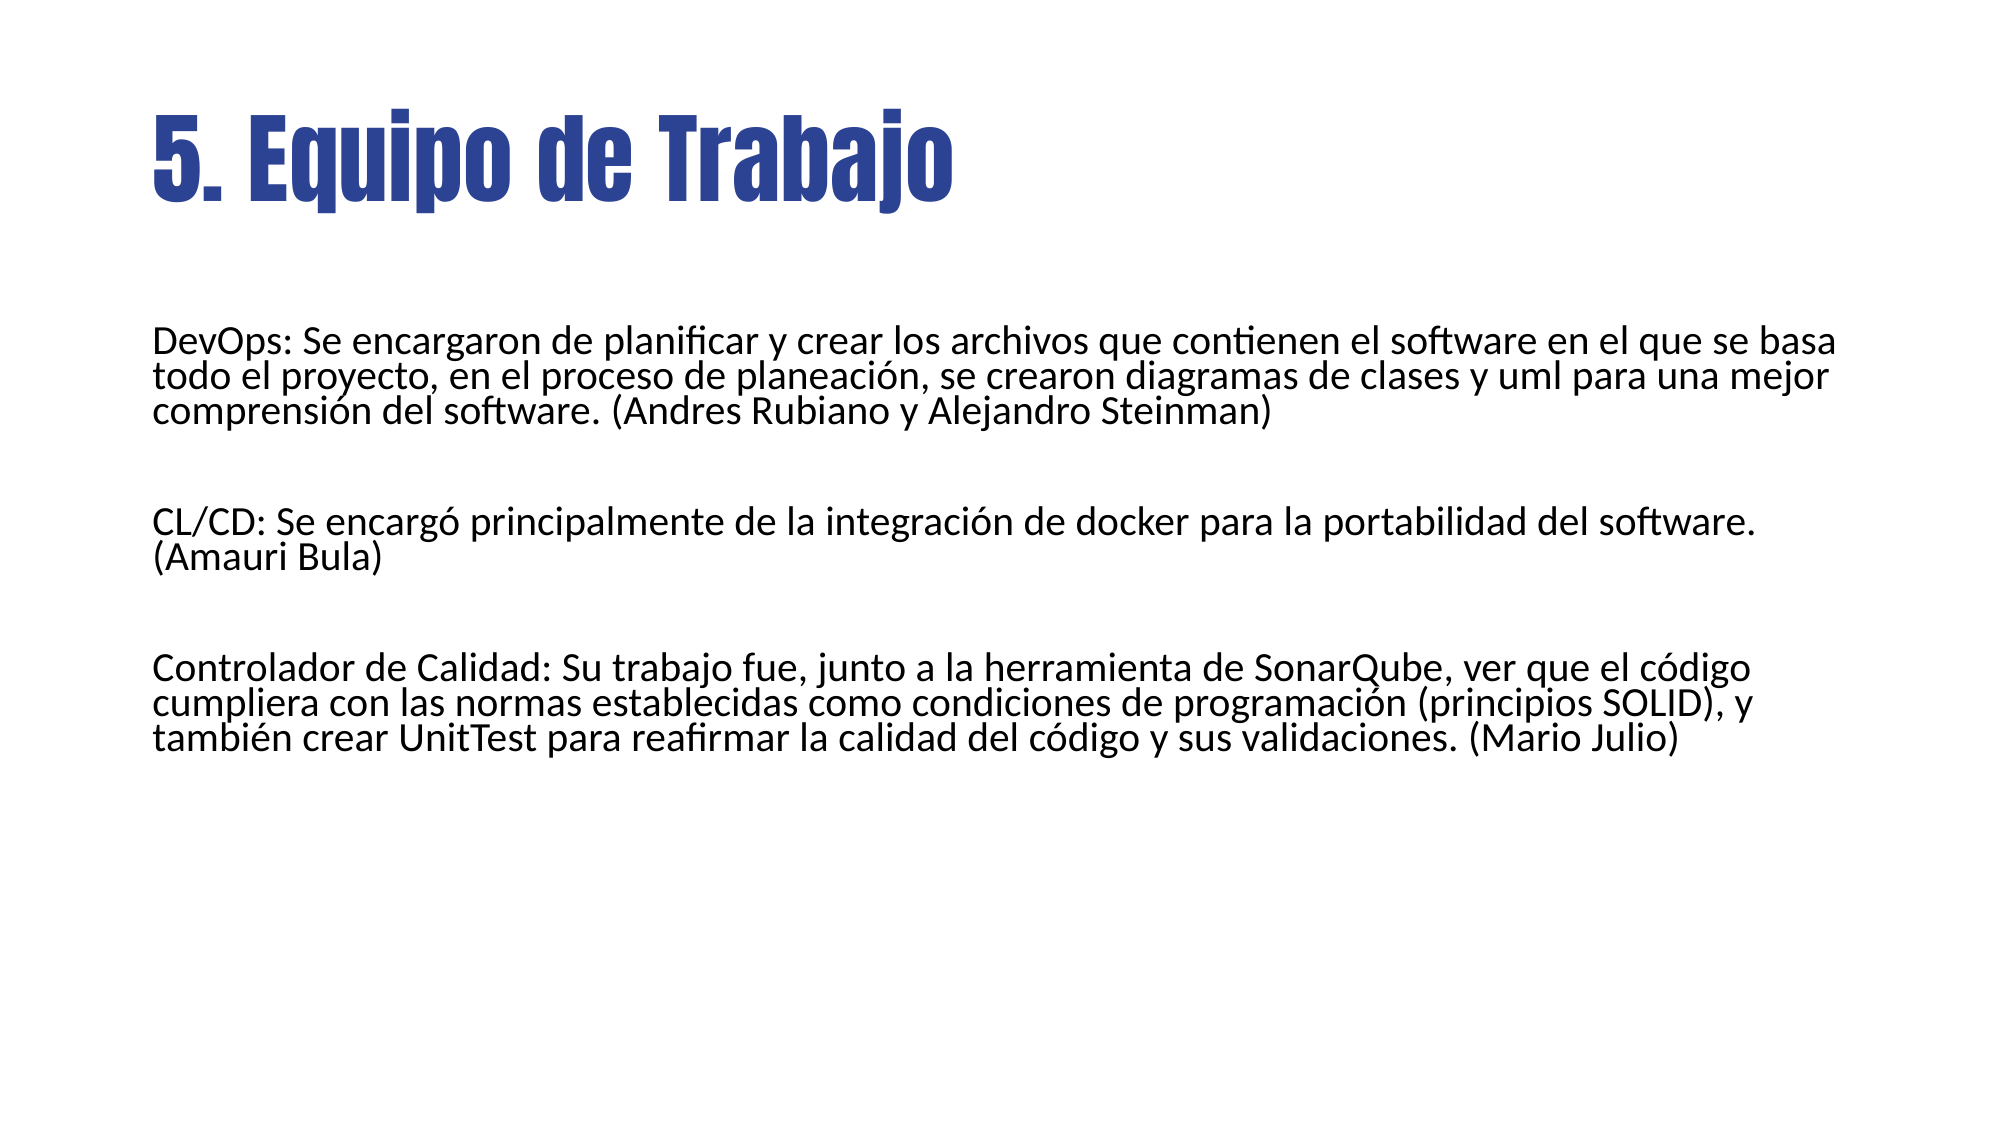

# 5. Equipo de Trabajo
DevOps: Se encargaron de planificar y crear los archivos que contienen el software en el que se basa todo el proyecto, en el proceso de planeación, se crearon diagramas de clases y uml para una mejor comprensión del software. (Andres Rubiano y Alejandro Steinman)

CL/CD: Se encargó principalmente de la integración de docker para la portabilidad del software. (Amauri Bula)

Controlador de Calidad: Su trabajo fue, junto a la herramienta de SonarQube, ver que el código cumpliera con las normas establecidas como condiciones de programación (principios SOLID), y también crear UnitTest para reafirmar la calidad del código y sus validaciones. (Mario Julio)